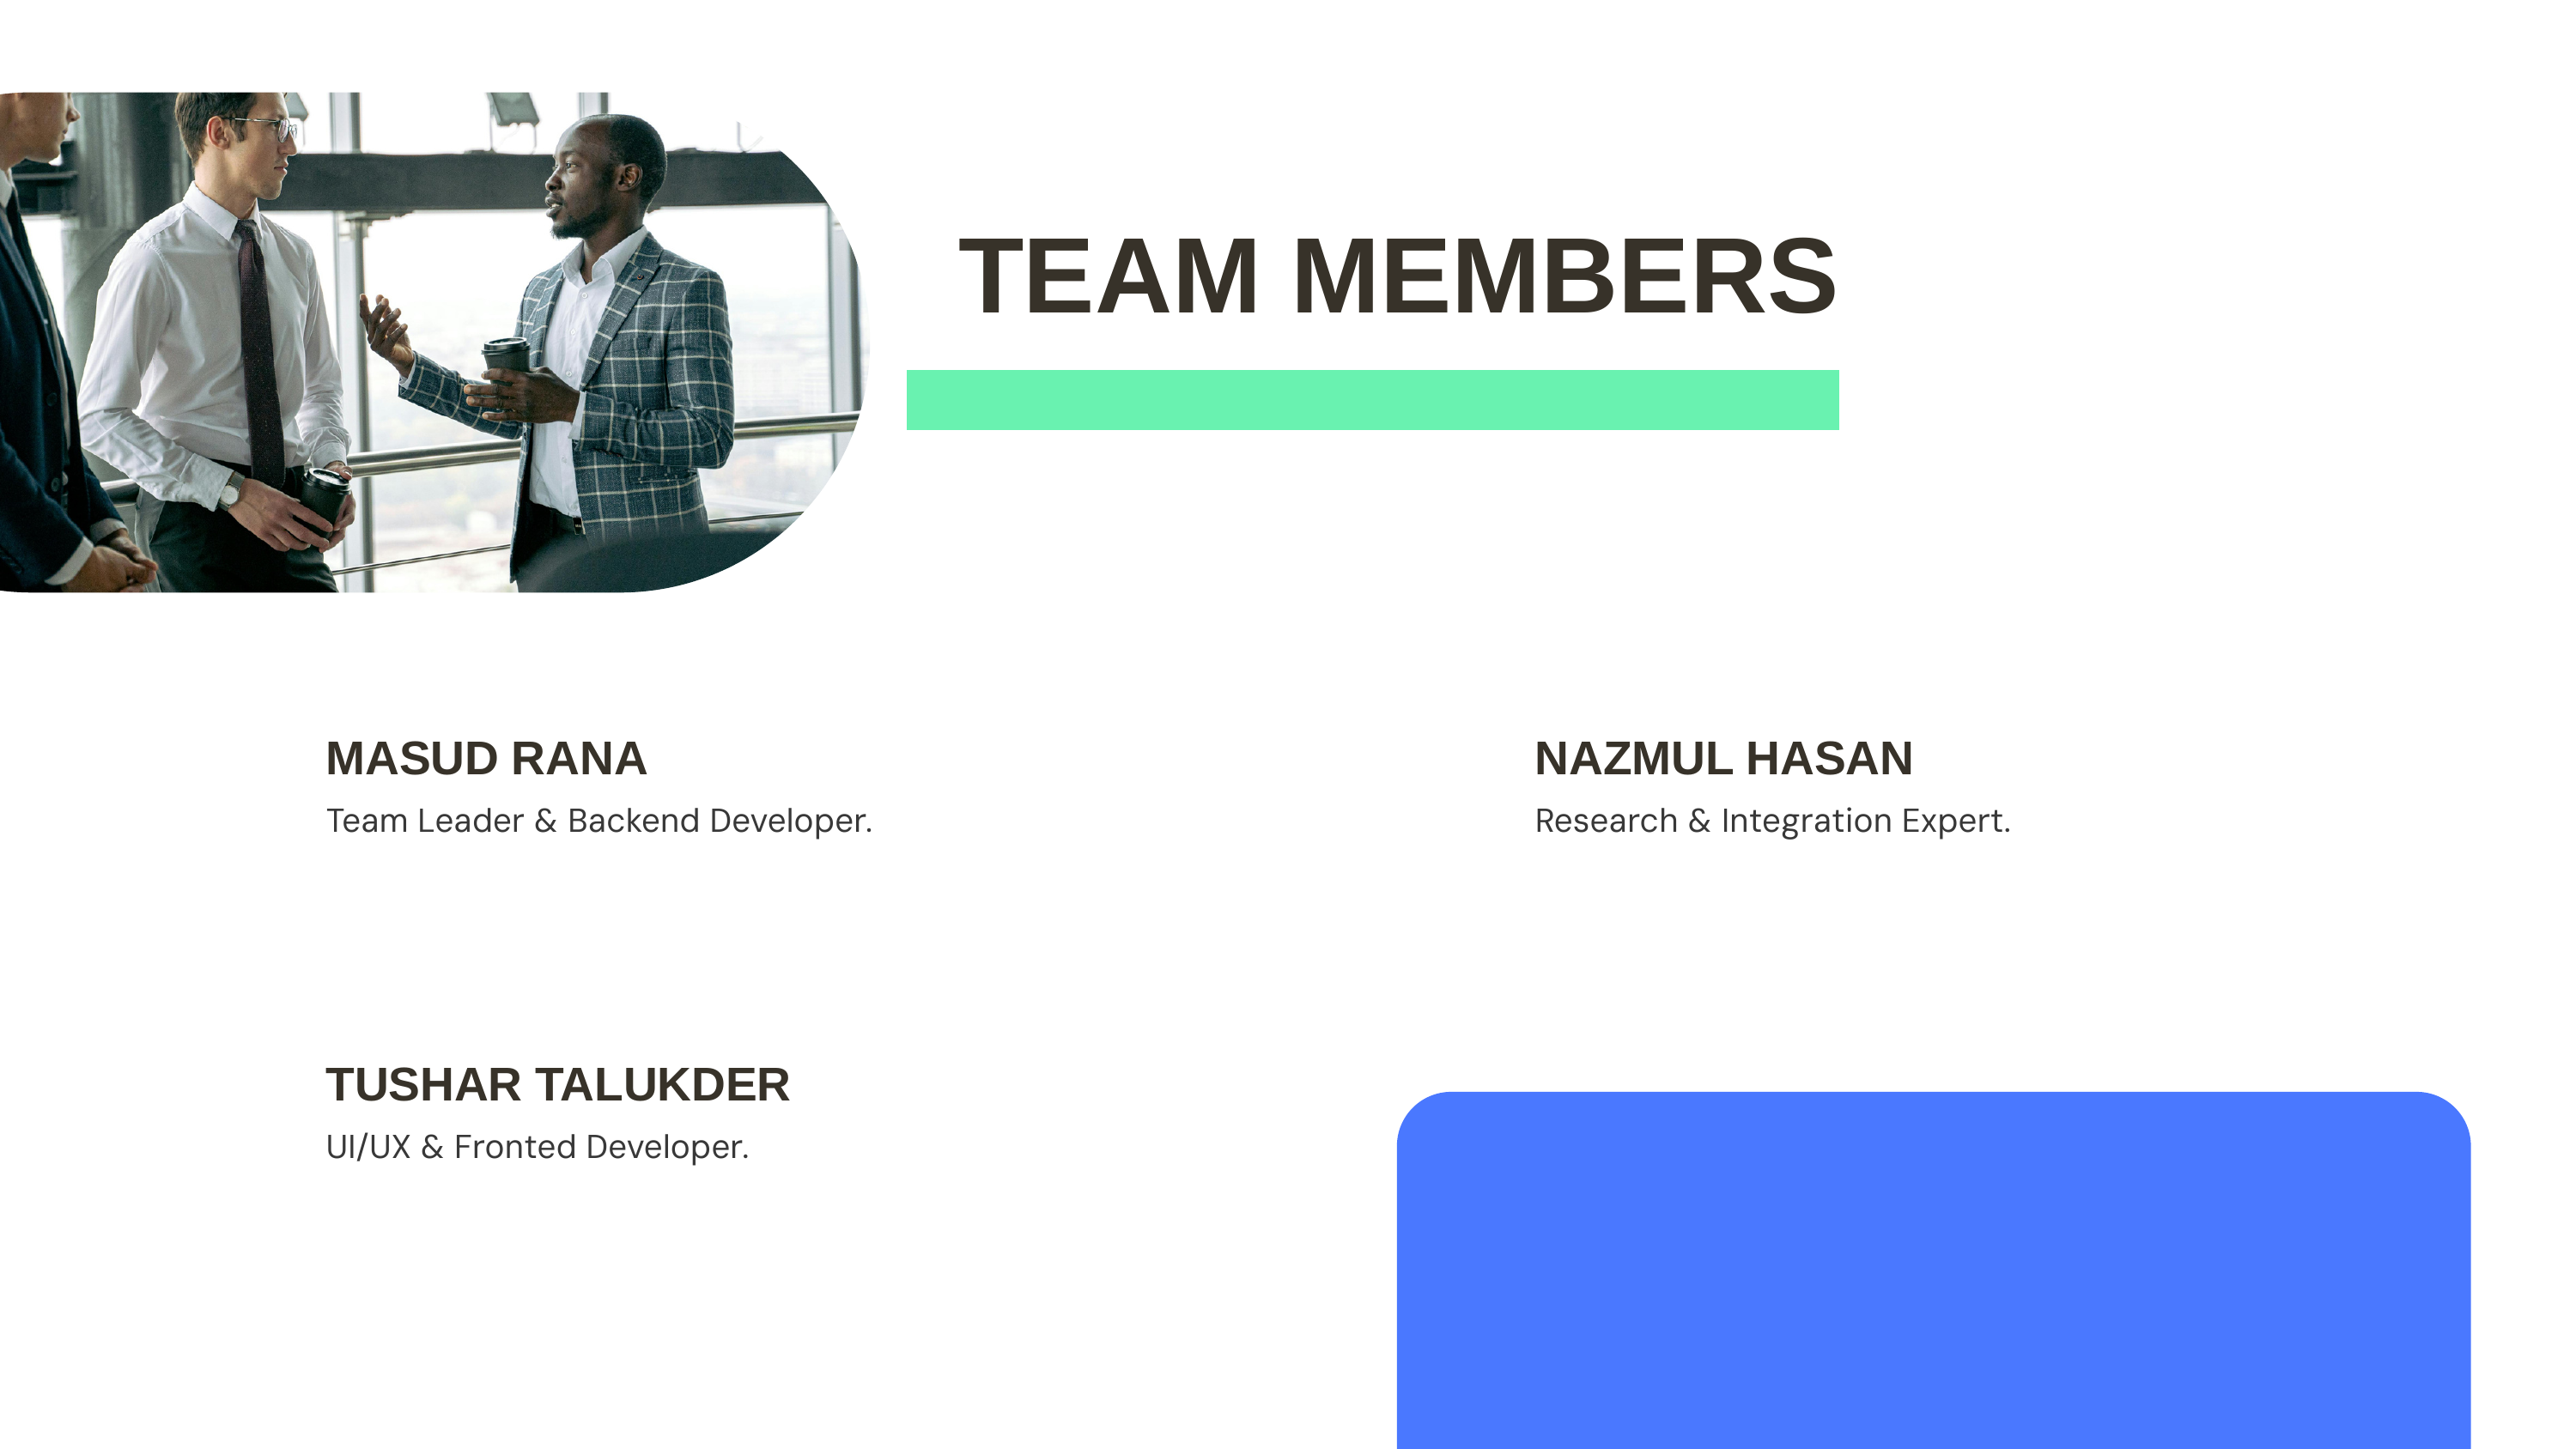

TEAM MEMBERS

MASUD RANA
NAZMUL HASAN
Team Leader & Backend Developer.
Research & Integration Expert.
TUSHAR TALUKDER

UI/UX & Fronted Developer.